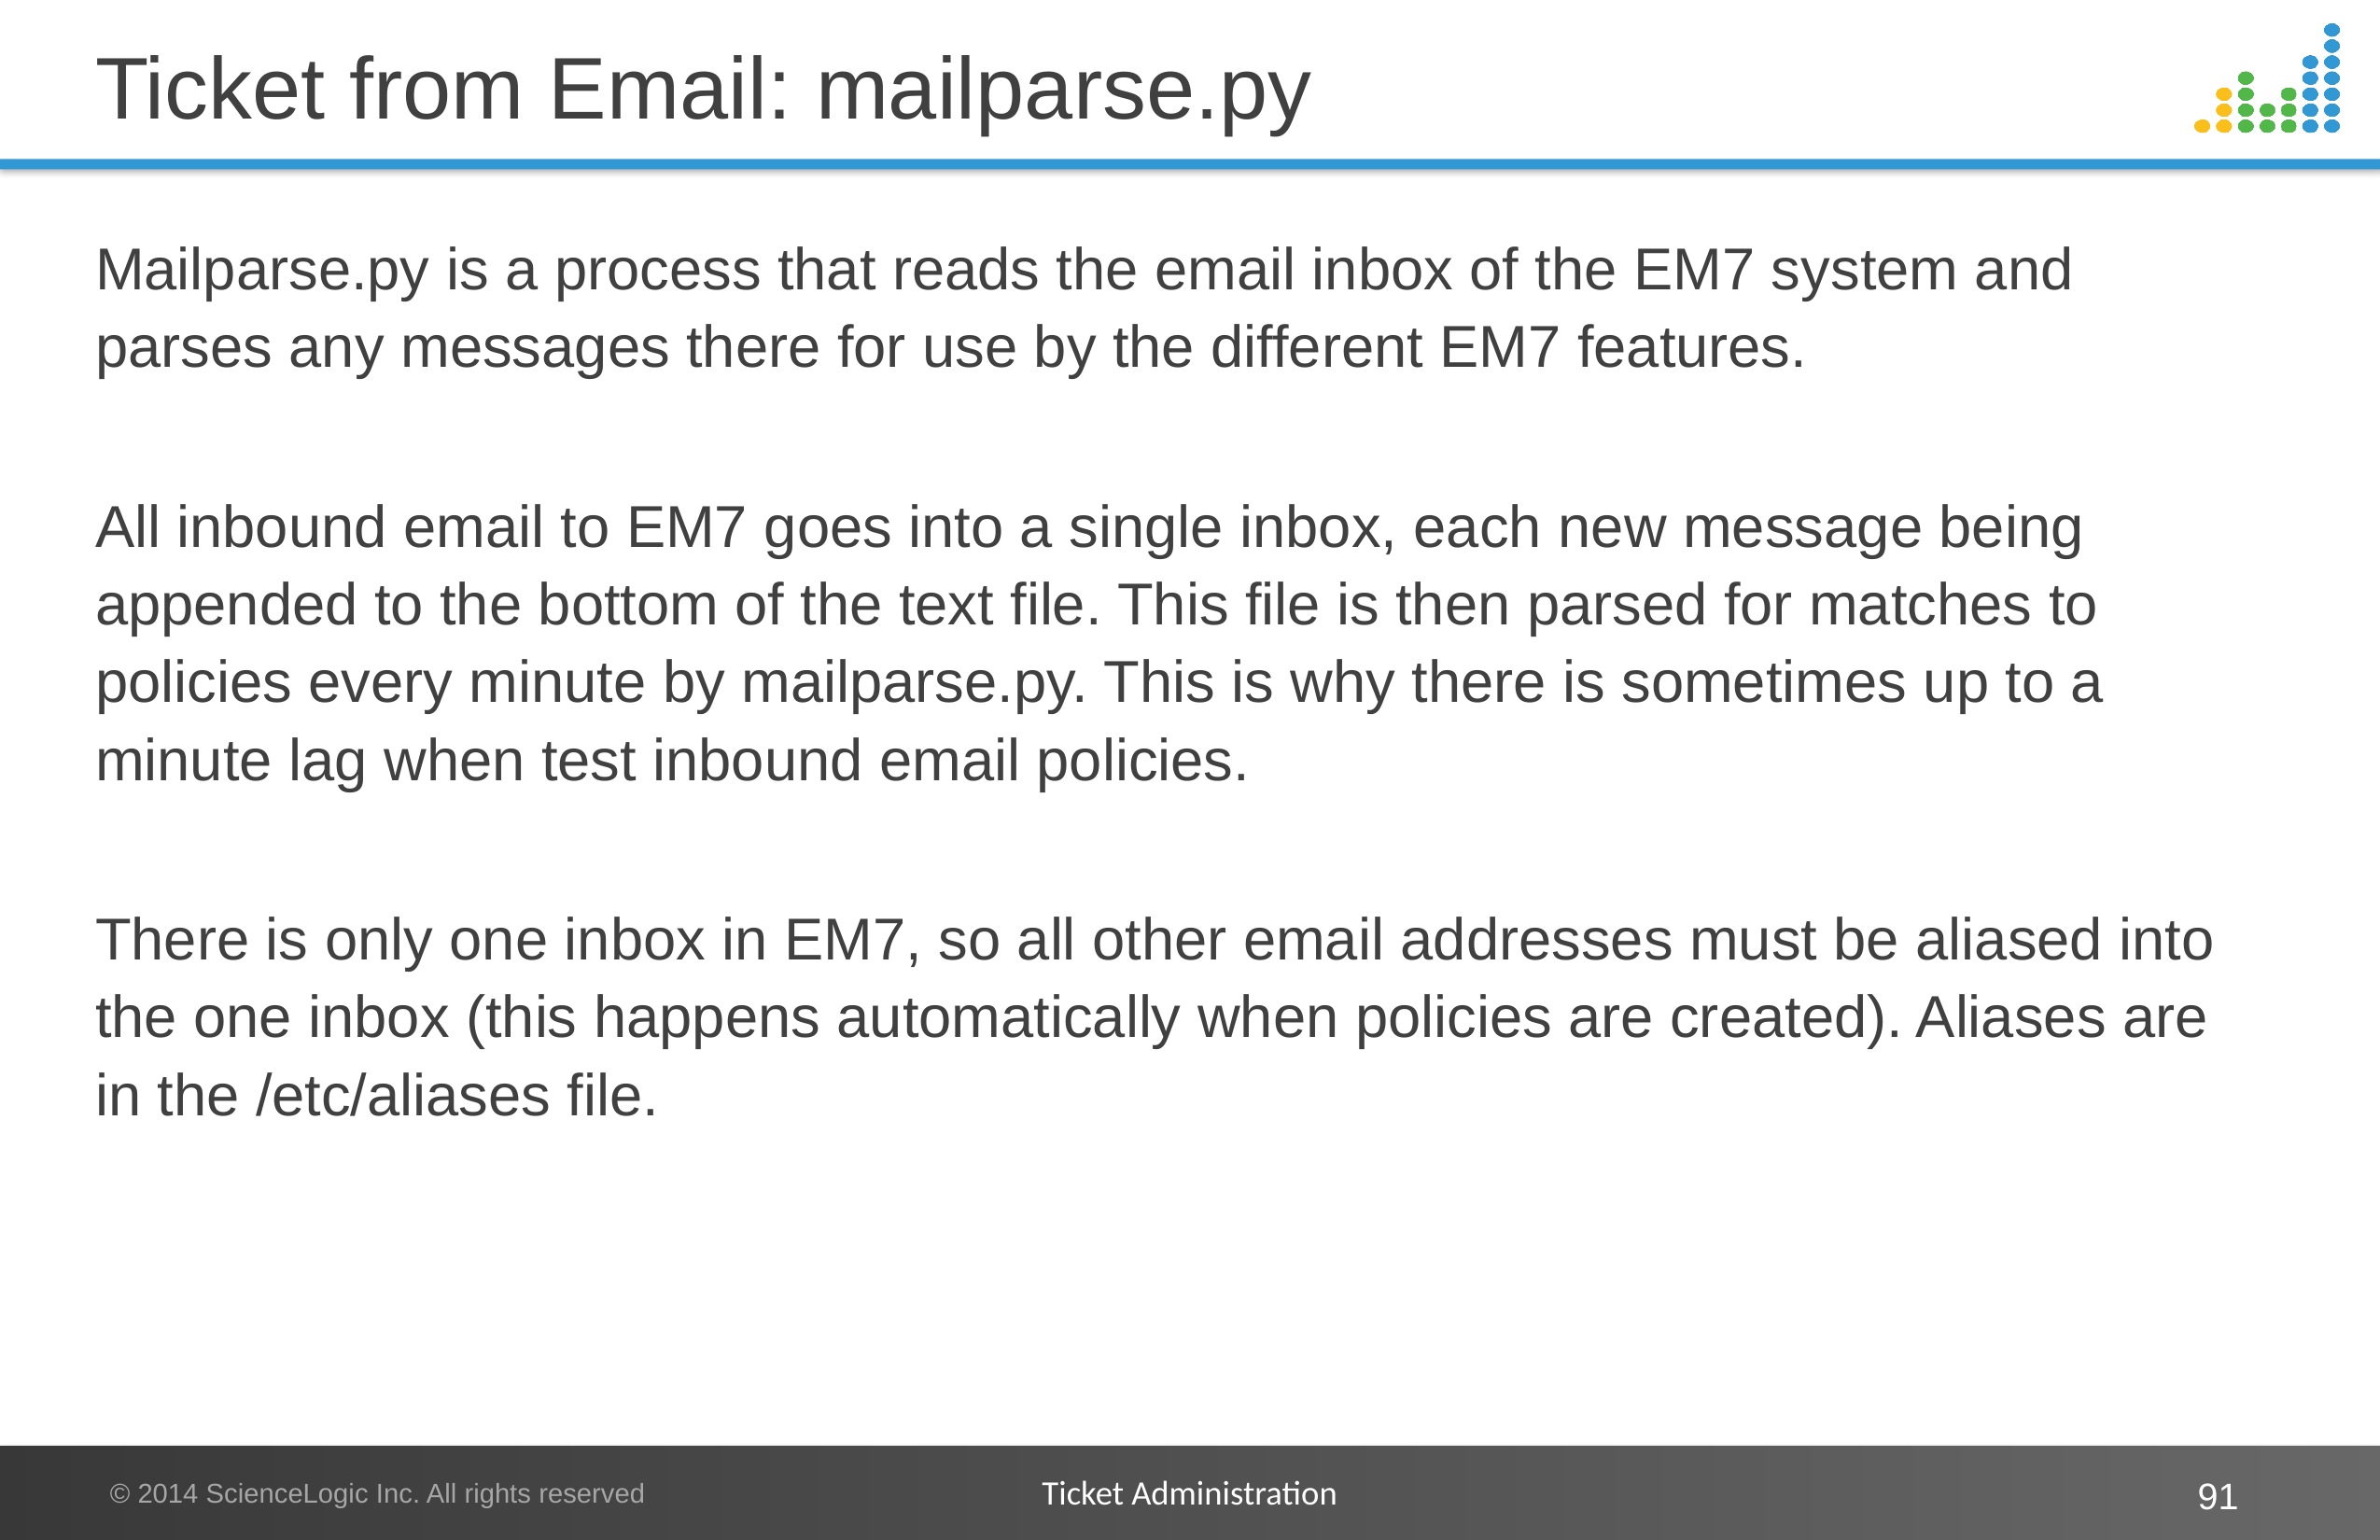

# Ticket from Email: mailparse.py
Mailparse.py is a process that reads the email inbox of the EM7 system and parses any messages there for use by the different EM7 features.

All inbound email to EM7 goes into a single inbox, each new message being appended to the bottom of the text file. This file is then parsed for matches to policies every minute by mailparse.py. This is why there is sometimes up to a minute lag when test inbound email policies.

There is only one inbox in EM7, so all other email addresses must be aliased into the one inbox (this happens automatically when policies are created). Aliases are in the /etc/aliases file.
Ticket Administration
91